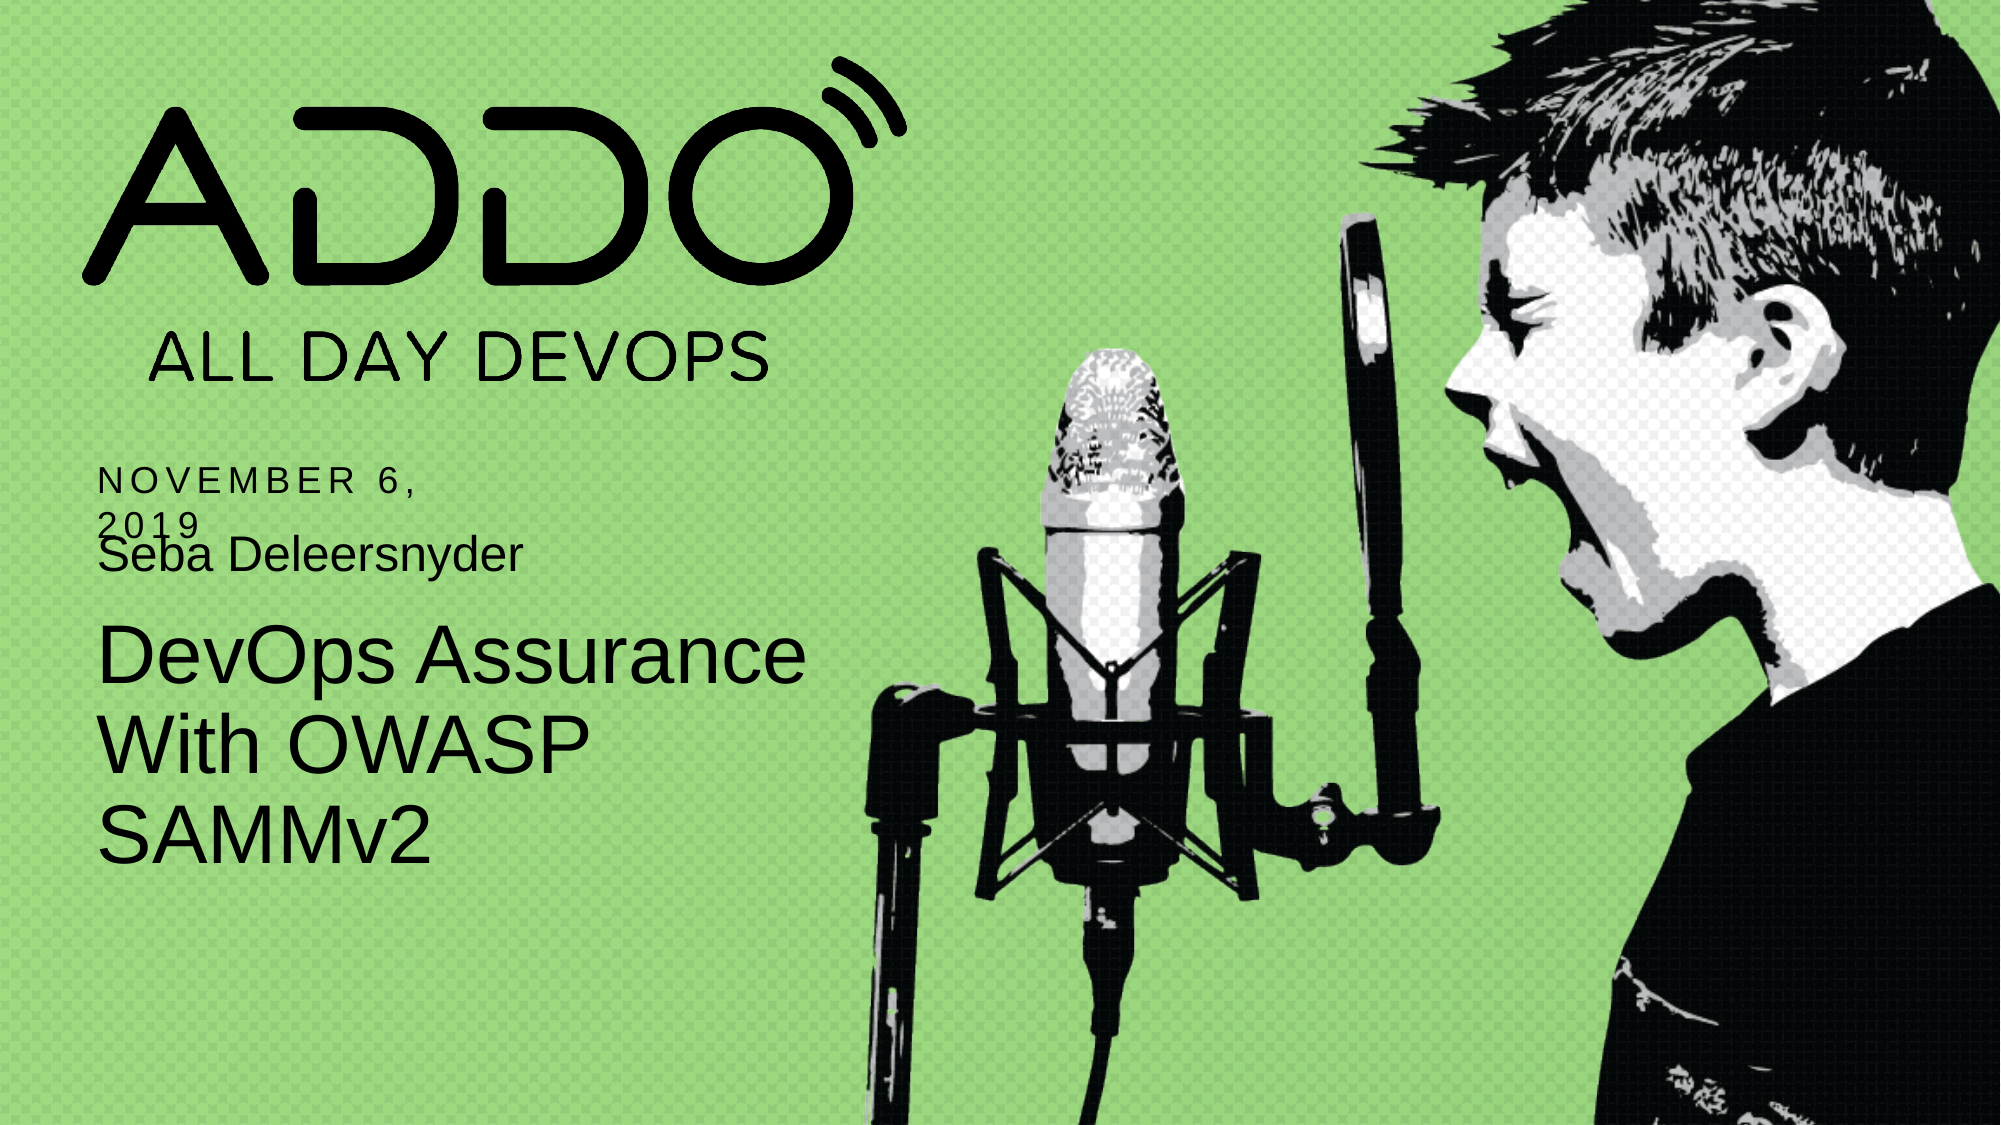

Seba Deleersnyder
DevOps Assurance With OWASP SAMMv2